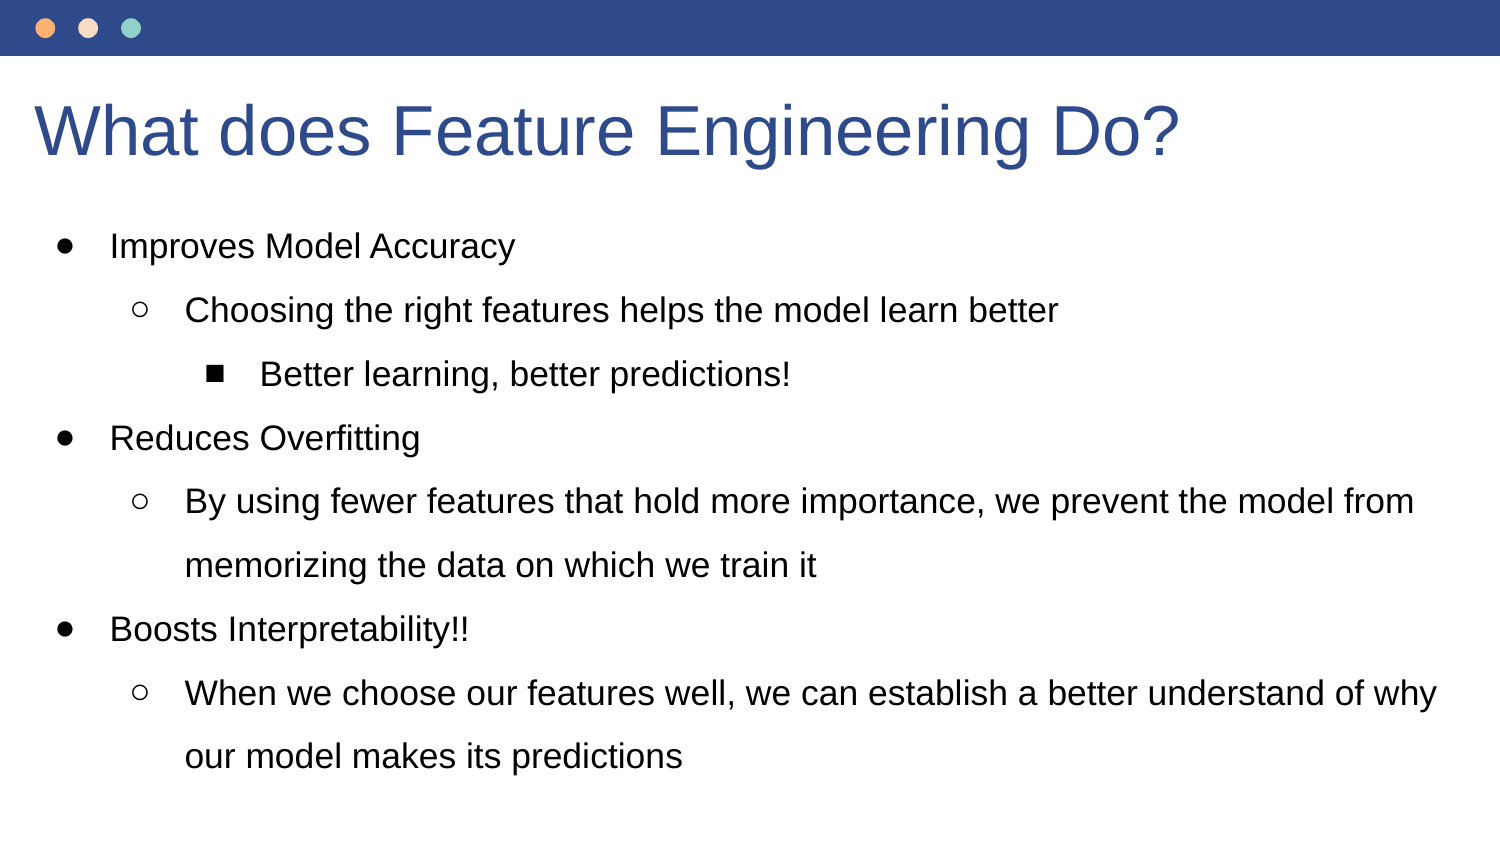

# What does Feature Engineering Do?
Improves Model Accuracy
Choosing the right features helps the model learn better
Better learning, better predictions!
Reduces Overfitting
By using fewer features that hold more importance, we prevent the model from memorizing the data on which we train it
Boosts Interpretability!!
When we choose our features well, we can establish a better understand of why our model makes its predictions